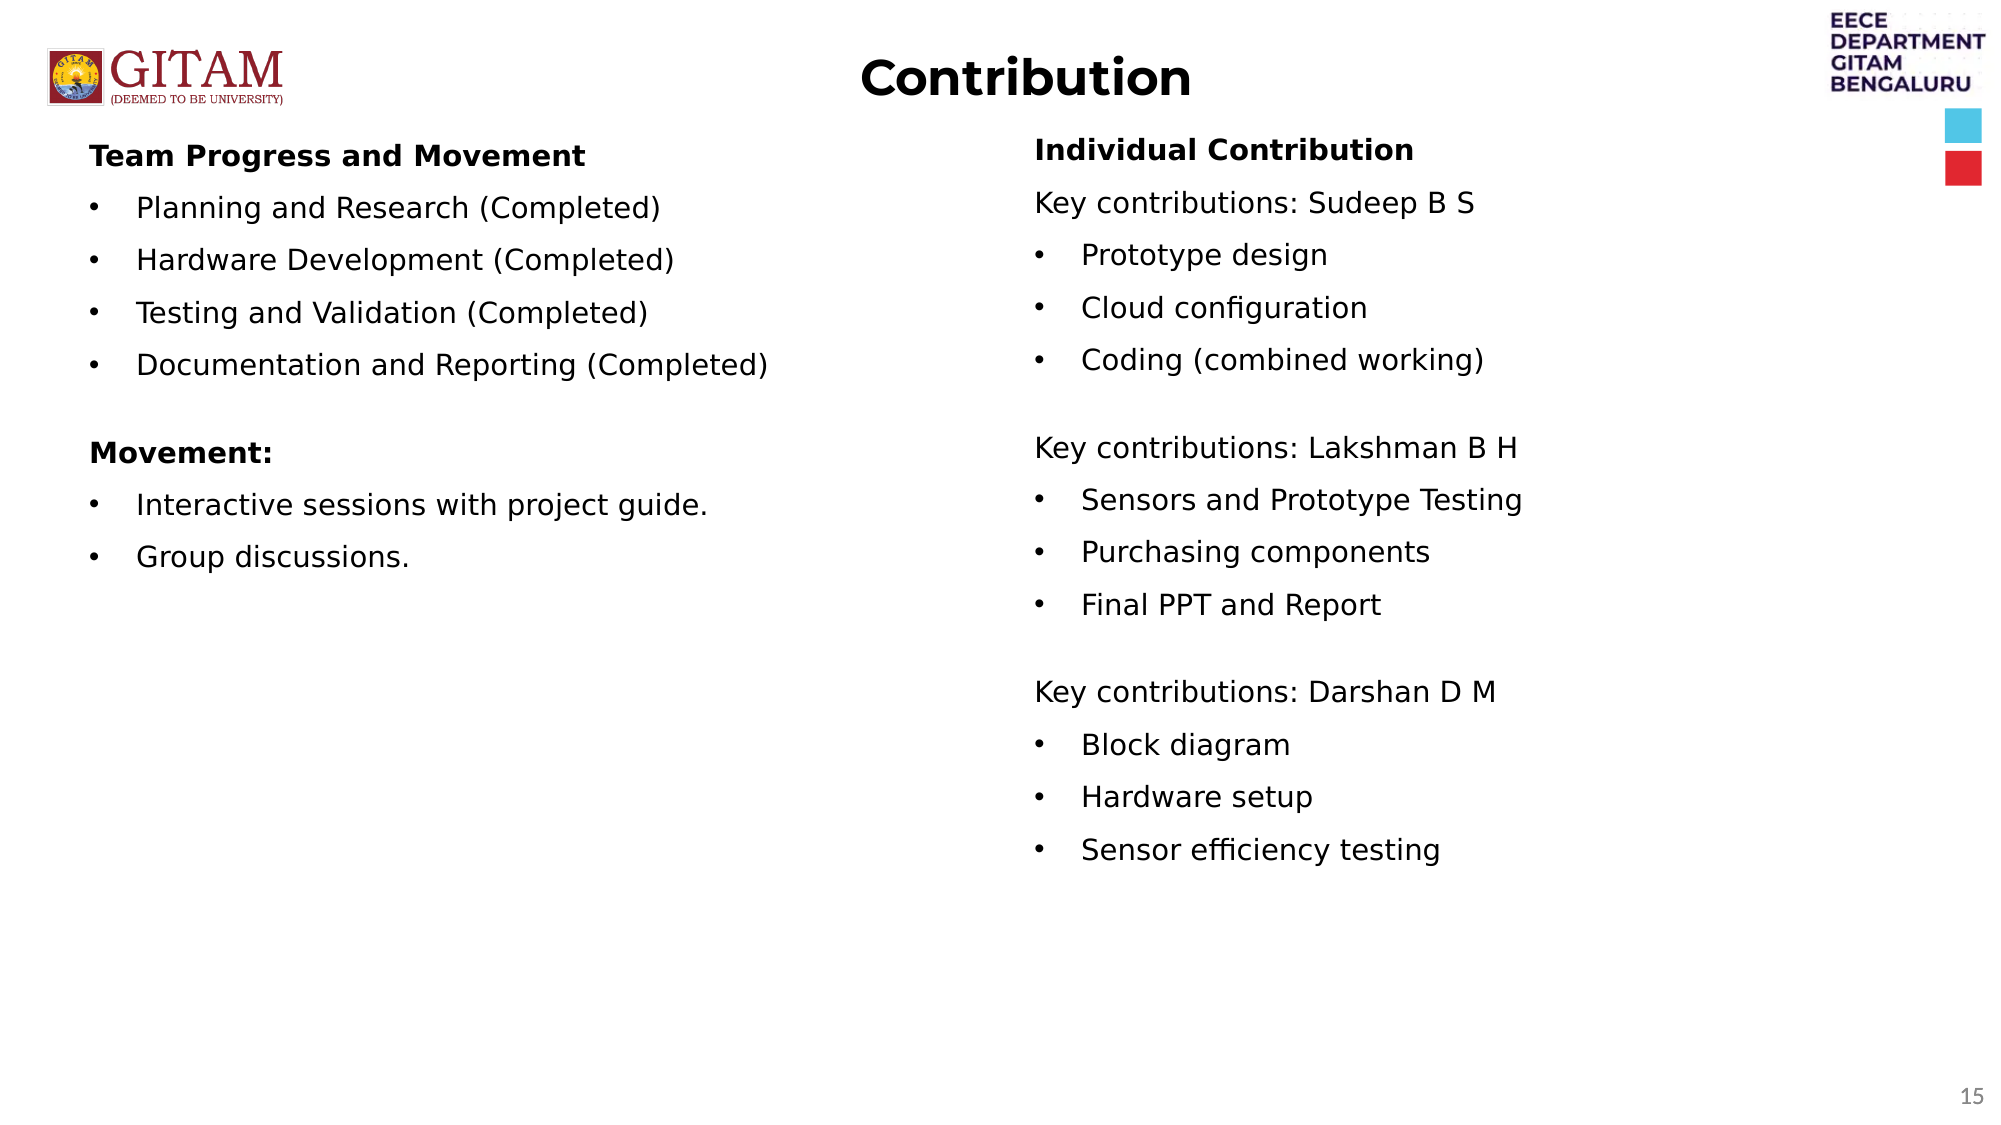

Contribution
Individual Contribution
Key contributions: Sudeep B S
Prototype design
Cloud configuration
Coding (combined working)

Key contributions: Lakshman B H
Sensors and Prototype Testing
Purchasing components
Final PPT and Report

Key contributions: Darshan D M
Block diagram
Hardware setup
Sensor efficiency testing
Team Progress and Movement
Planning and Research (Completed)
Hardware Development (Completed)
Testing and Validation (Completed)
Documentation and Reporting (Completed)

Movement:
Interactive sessions with project guide.
Group discussions.

15
15